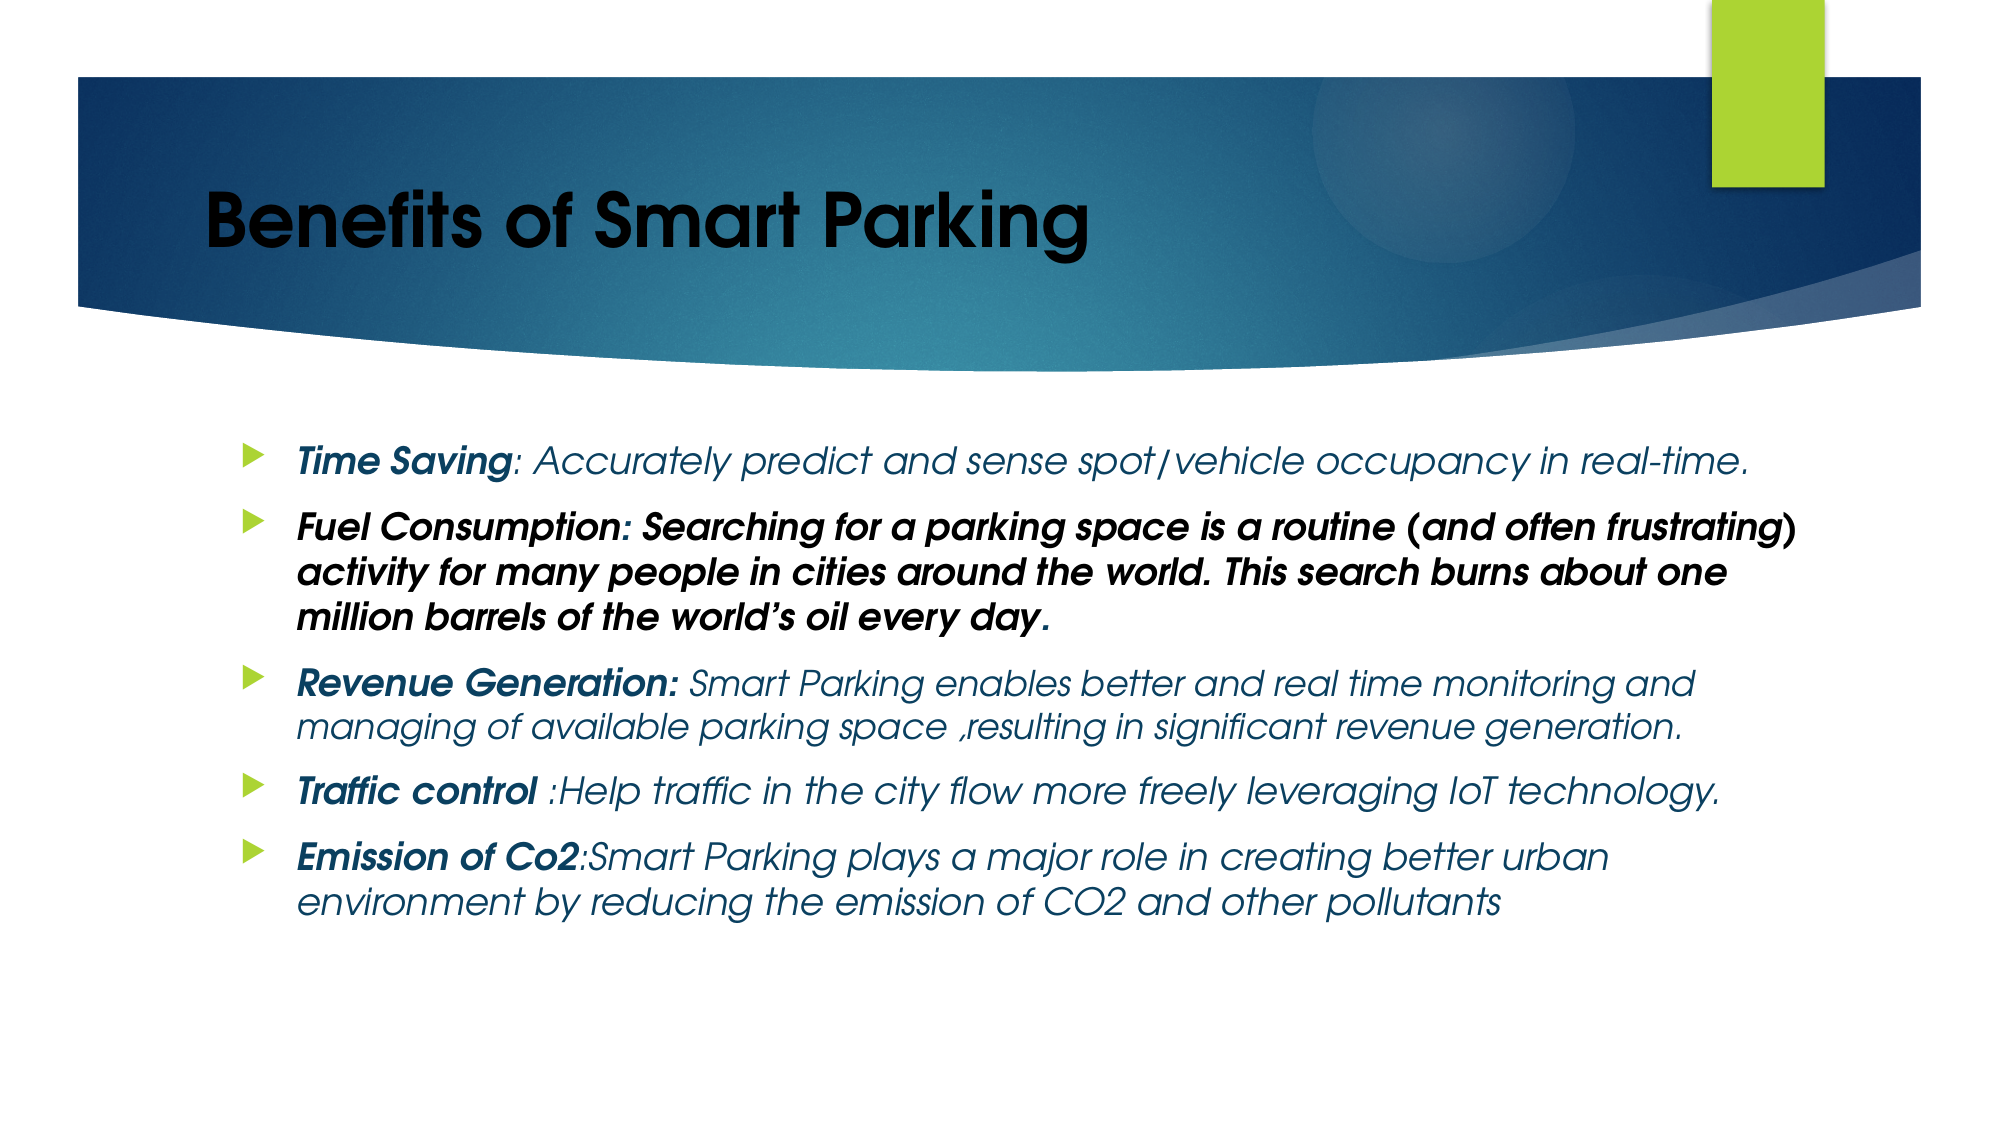

# Benefits of Smart Parking
Time Saving: Accurately predict and sense spot/vehicle occupancy in real-time.
Fuel Consumption: Searching for a parking space is a routine (and often frustrating) activity for many people in cities around the world. This search burns about one million barrels of the world’s oil every day.
Revenue Generation: Smart Parking enables better and real time monitoring and managing of available parking space ,resulting in significant revenue generation.
Traffic control :Help traffic in the city flow more freely leveraging IoT technology.
Emission of Co2:Smart Parking plays a major role in creating better urban environment by reducing the emission of CO2 and other pollutants